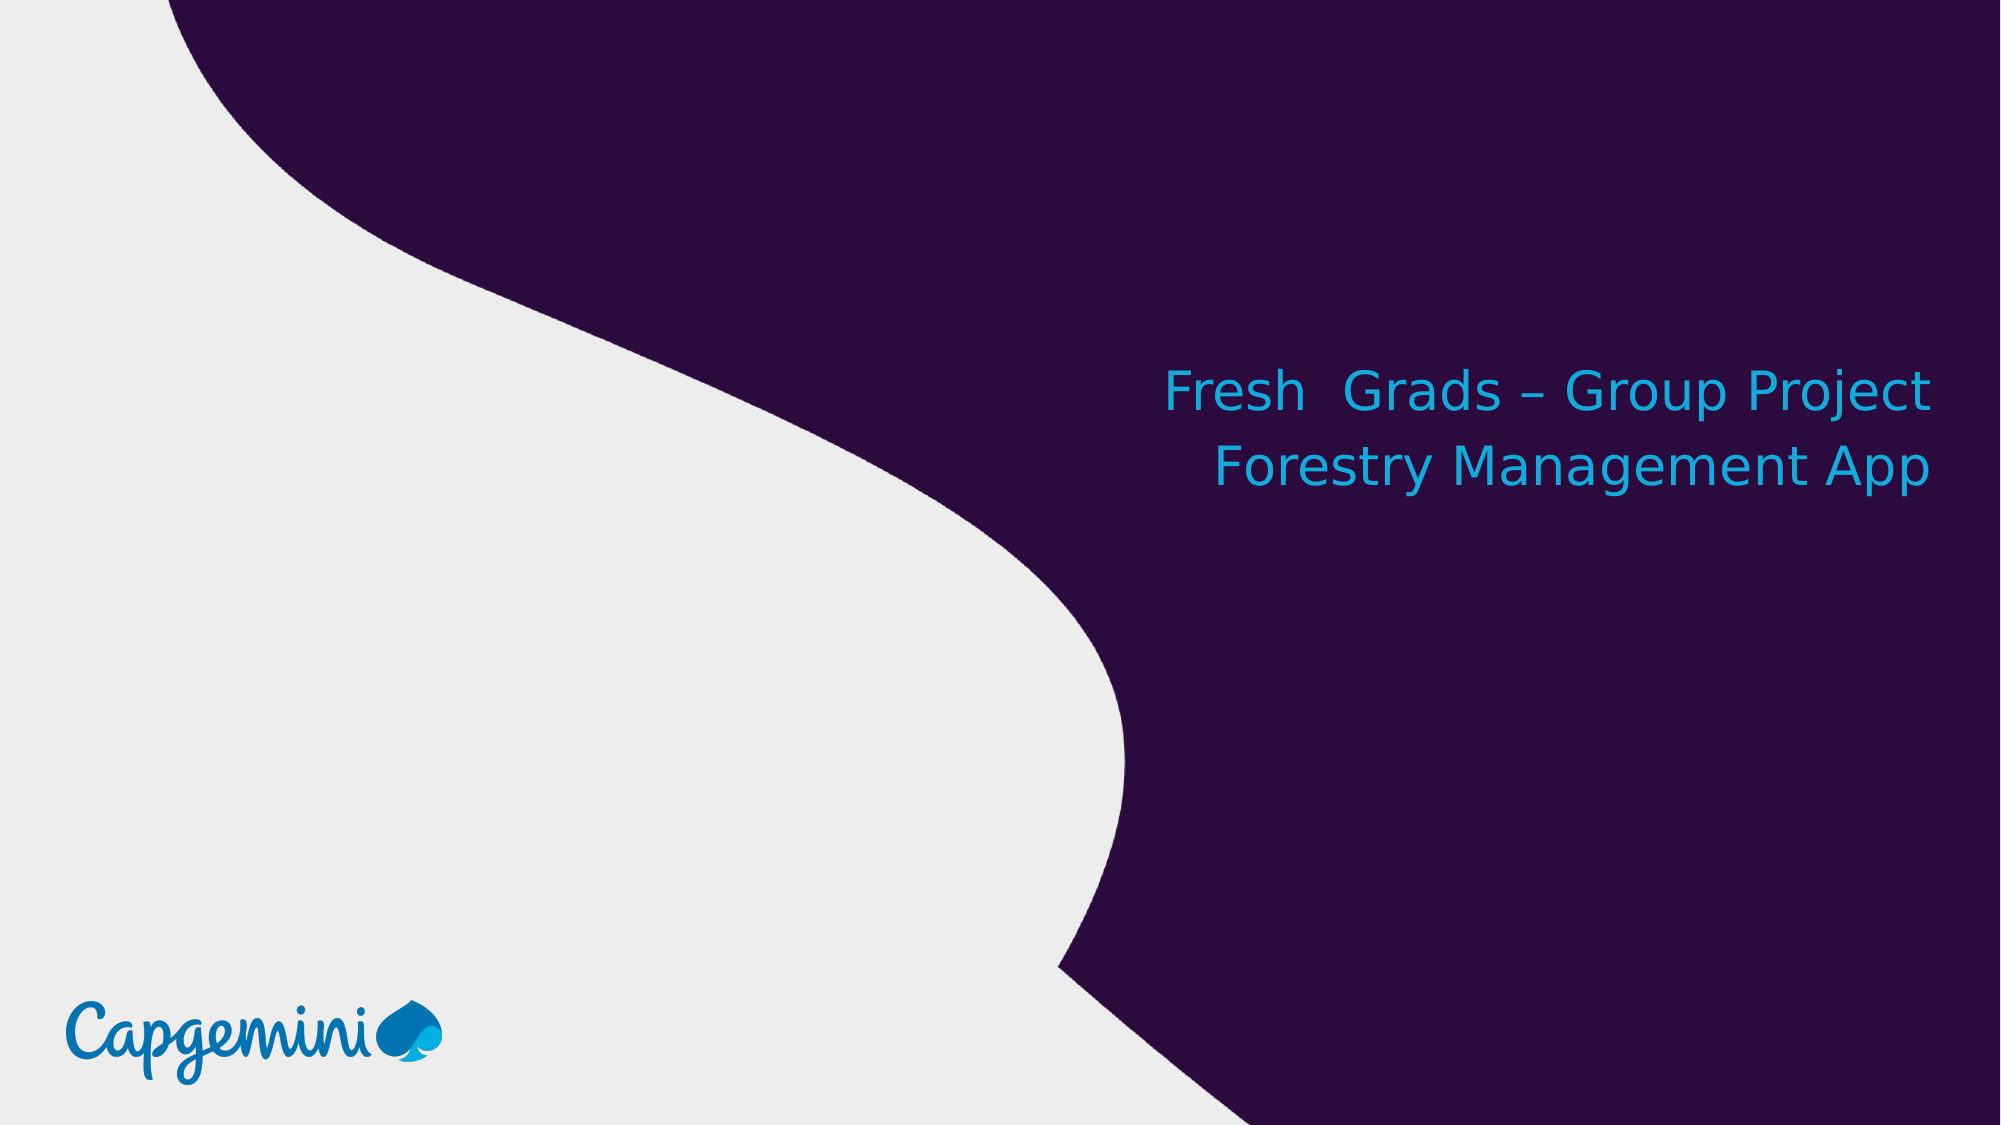

Fresh  Grads – Group Project
Forestry Management App